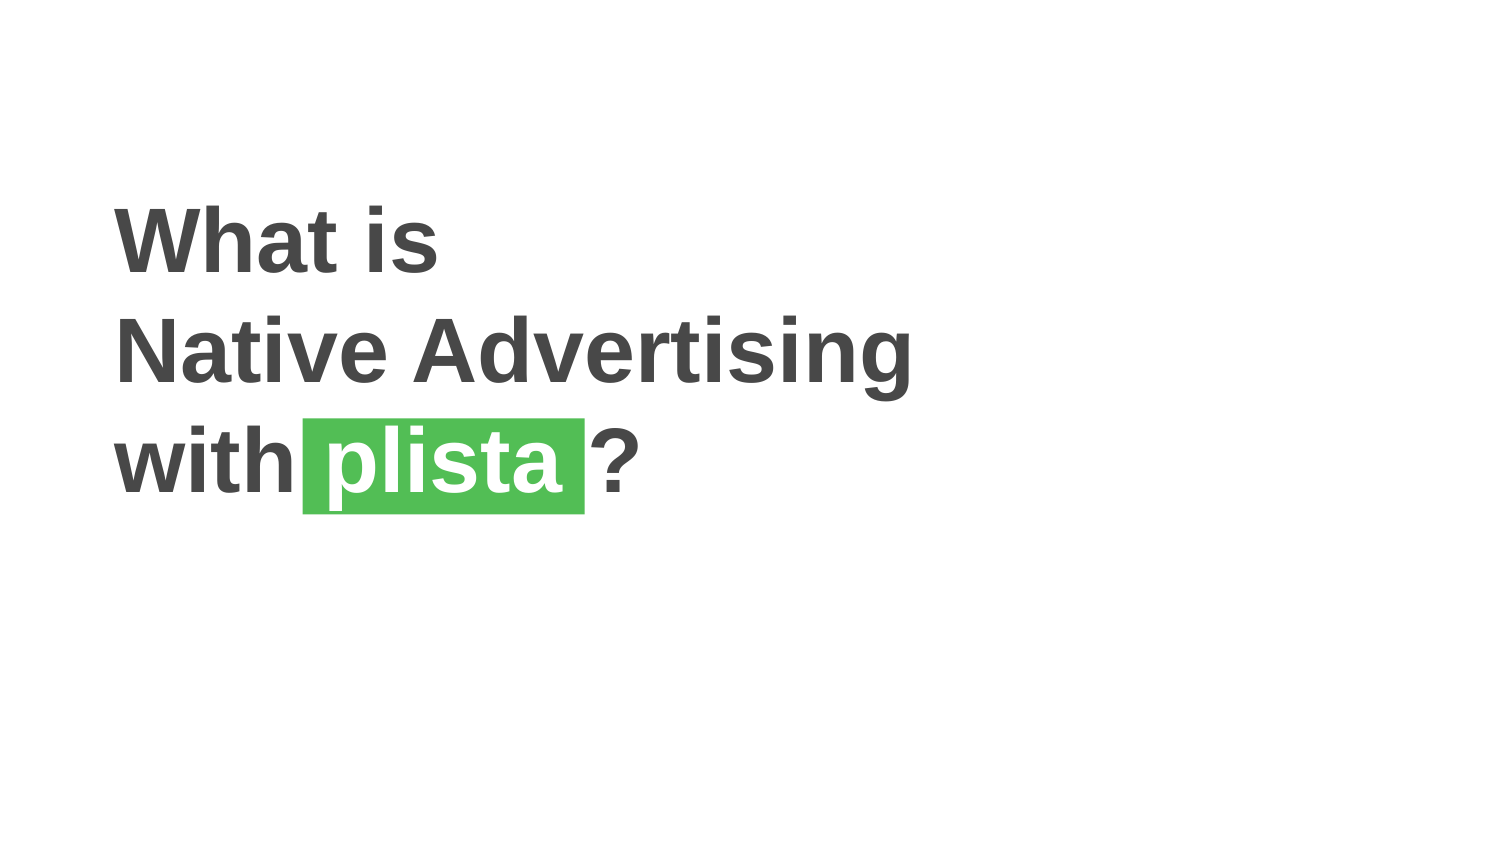

What is
Native Advertising with plista ?